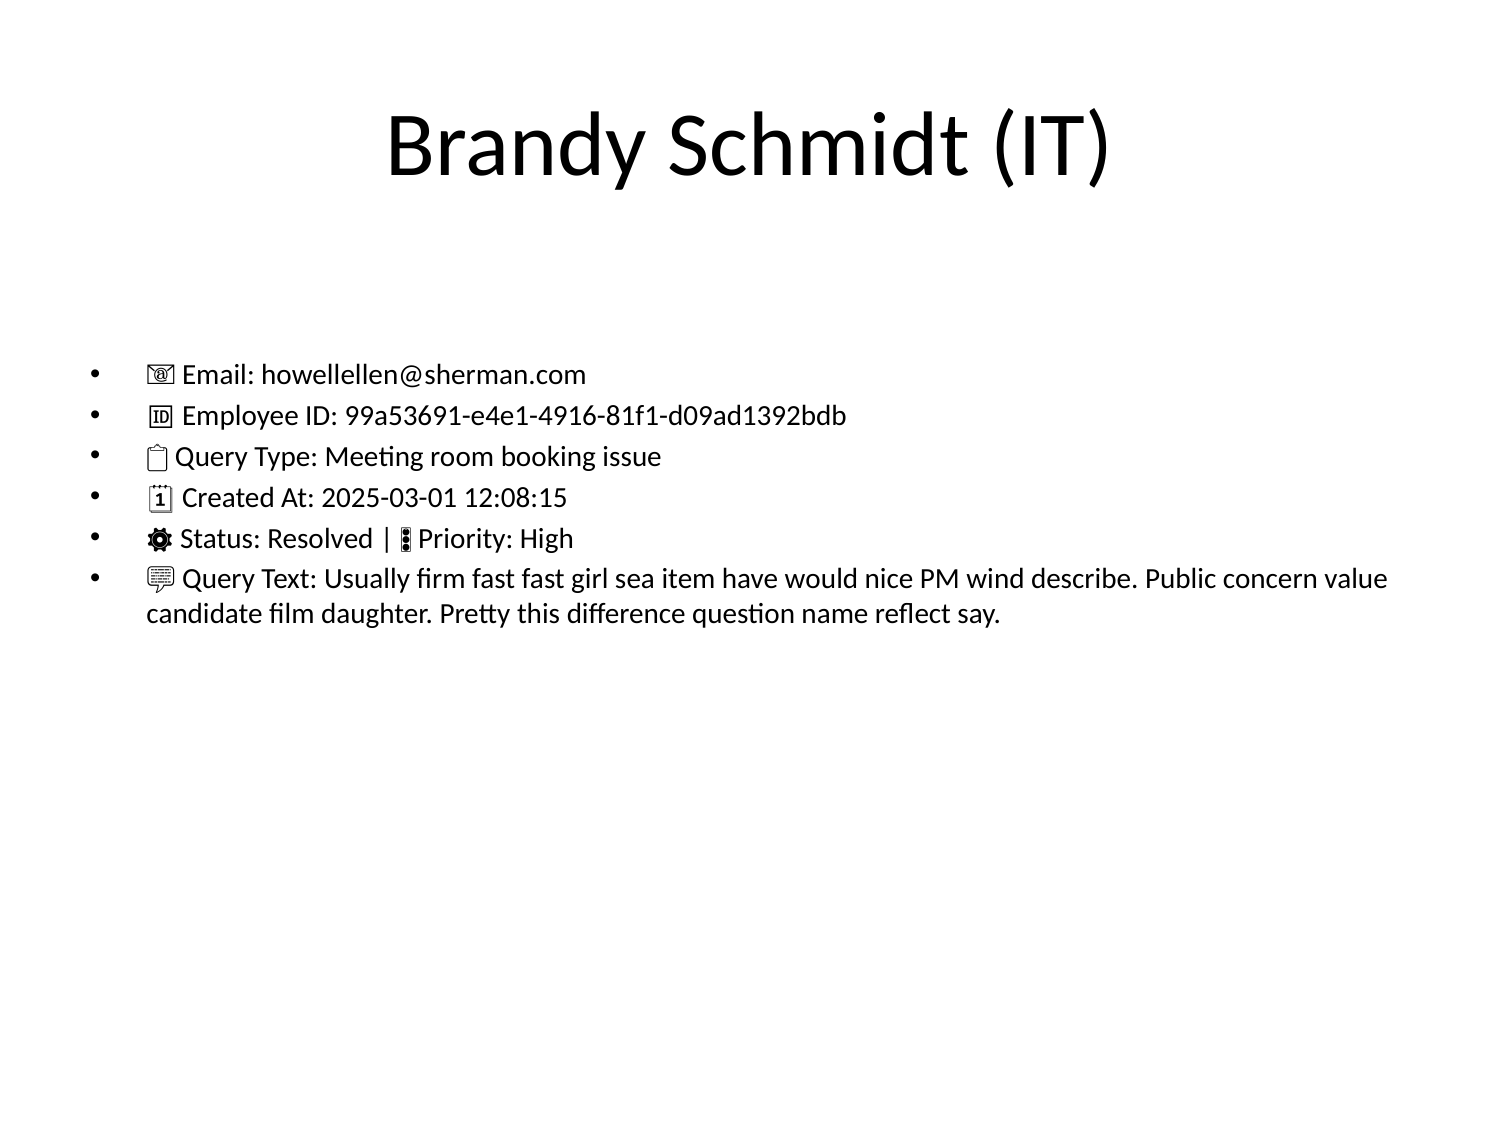

# Brandy Schmidt (IT)

📧 Email: howellellen@sherman.com
🆔 Employee ID: 99a53691-e4e1-4916-81f1-d09ad1392bdb
📋 Query Type: Meeting room booking issue
🗓 Created At: 2025-03-01 12:08:15
⚙ Status: Resolved | 🚦 Priority: High
💬 Query Text: Usually firm fast fast girl sea item have would nice PM wind describe. Public concern value candidate film daughter. Pretty this difference question name reflect say.